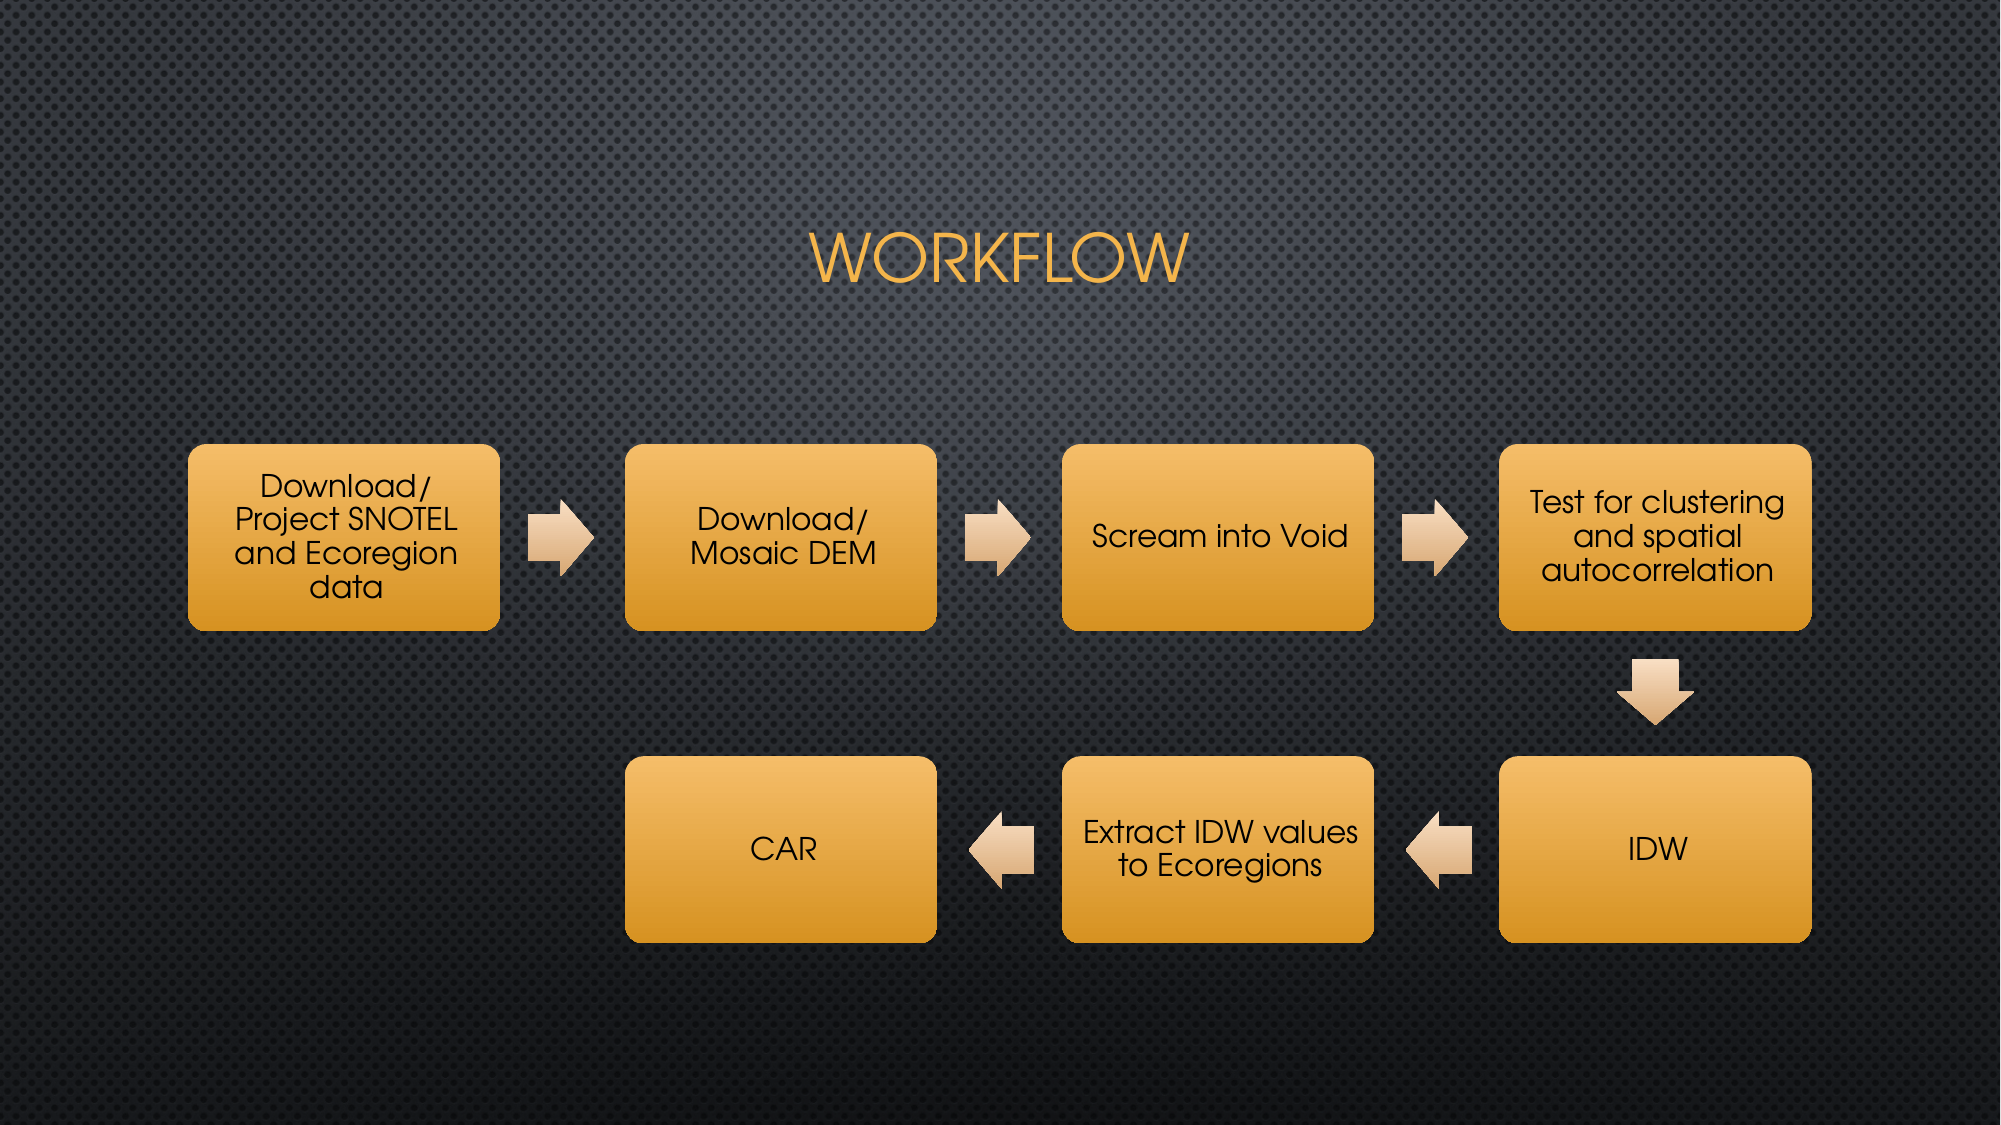

# Workflow
Download/Project SNOTEL and Ecoregion data

Download/Mosaic DEM

Scream into Void

Test for clustering and spatial autocorrelation

IDW

Extract IDW values to Ecoregions

CAR